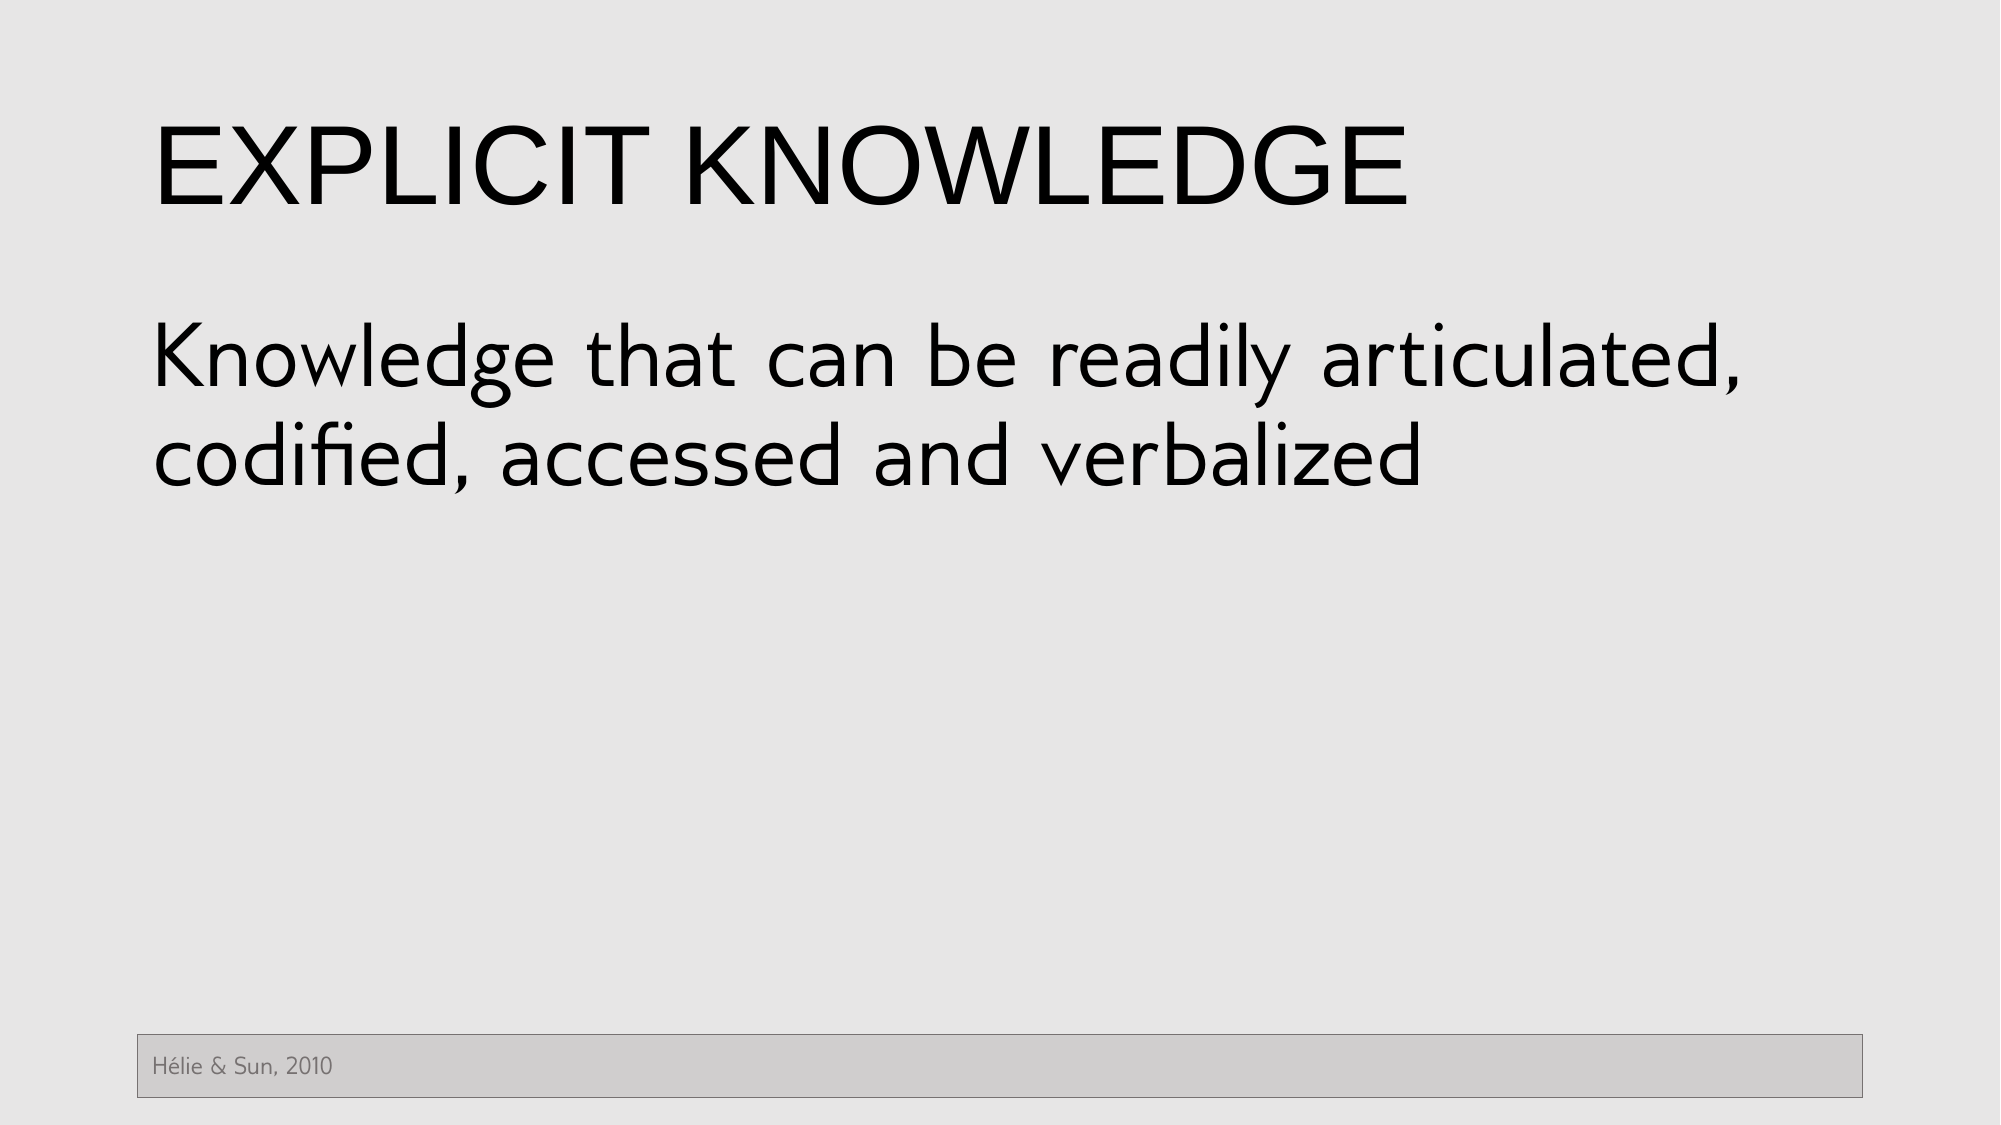

# Explicit knowledge
Knowledge that can be readily articulated, codified, accessed and verbalized
Hélie & Sun, 2010